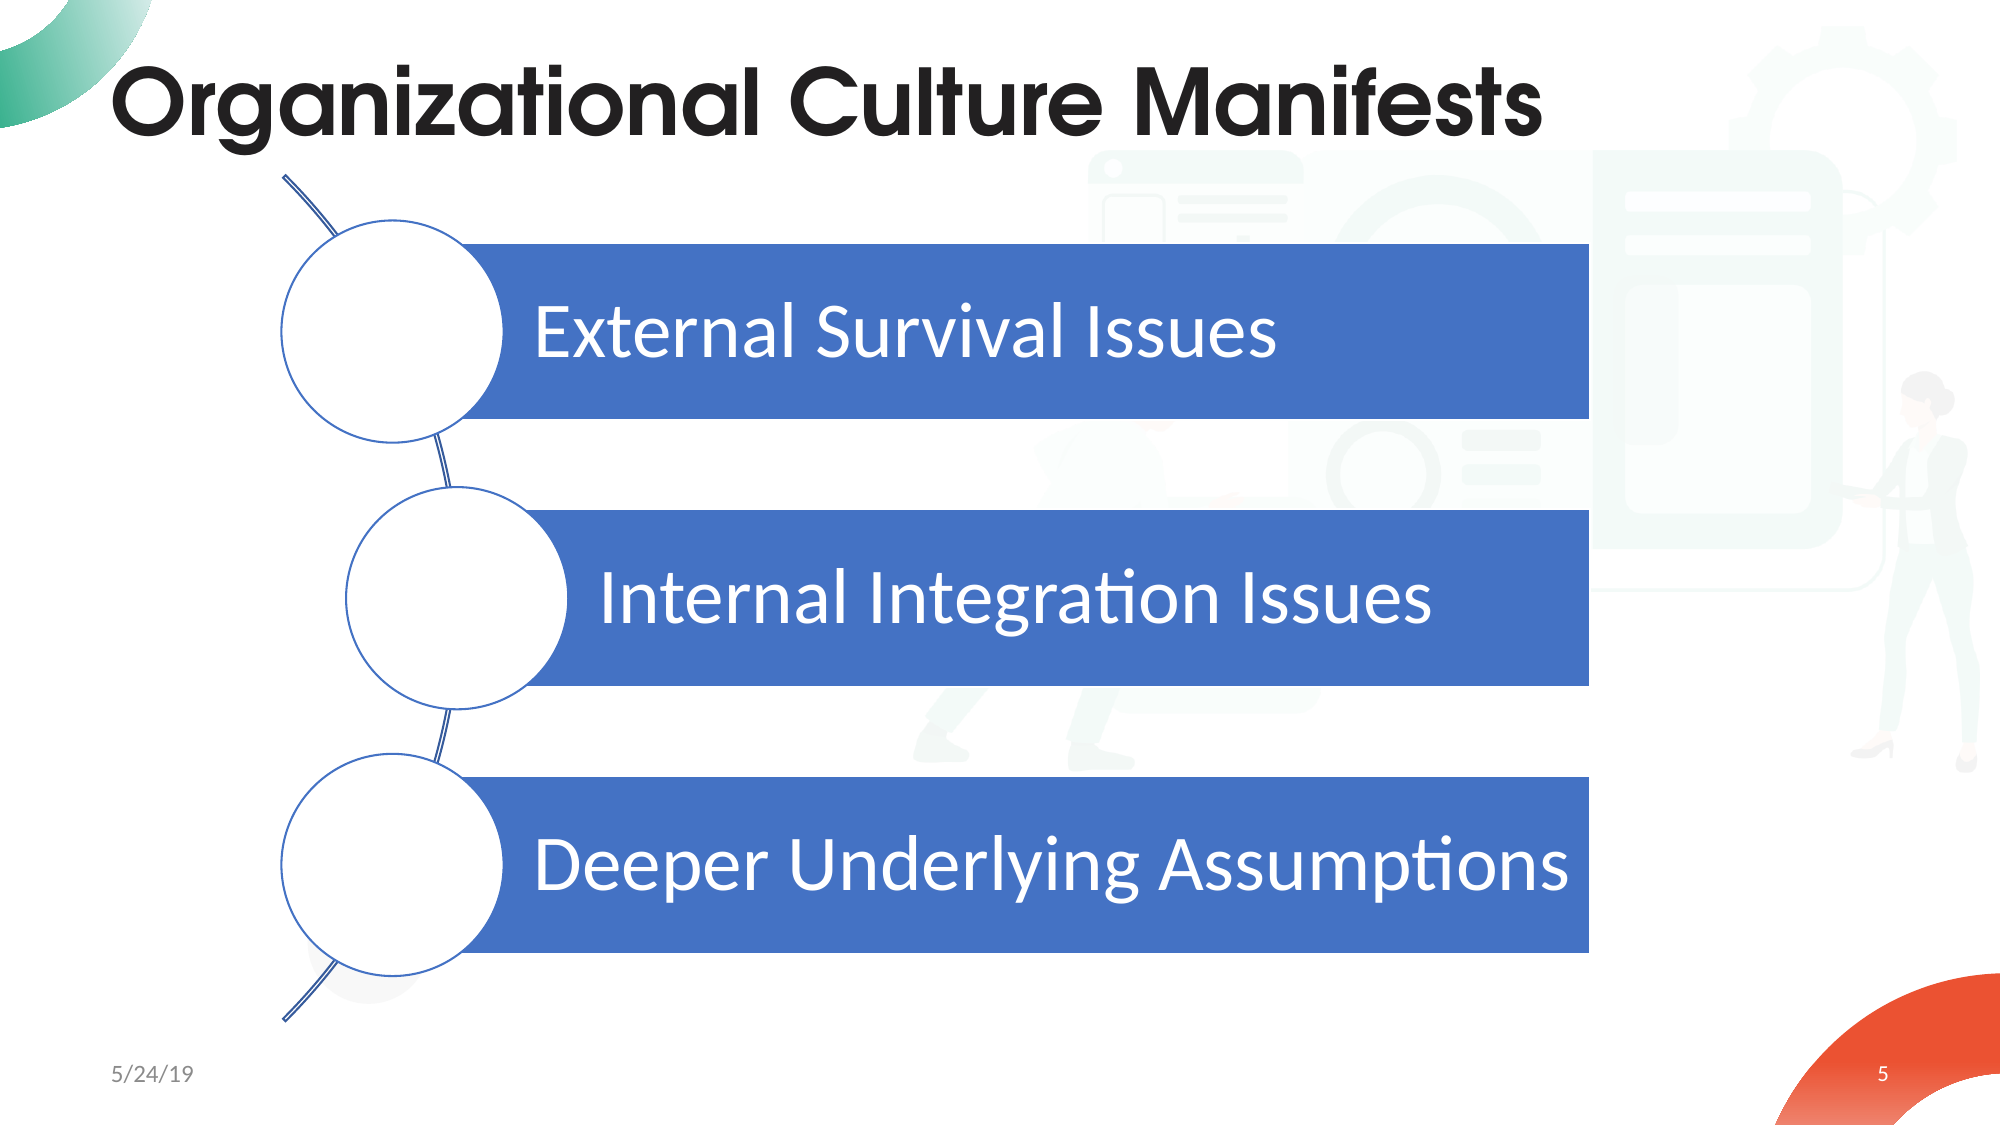

# Organizational Culture Manifests
External Survival Issues
Internal Integration Issues
Deeper Underlying Assumptions

5/24/19
5